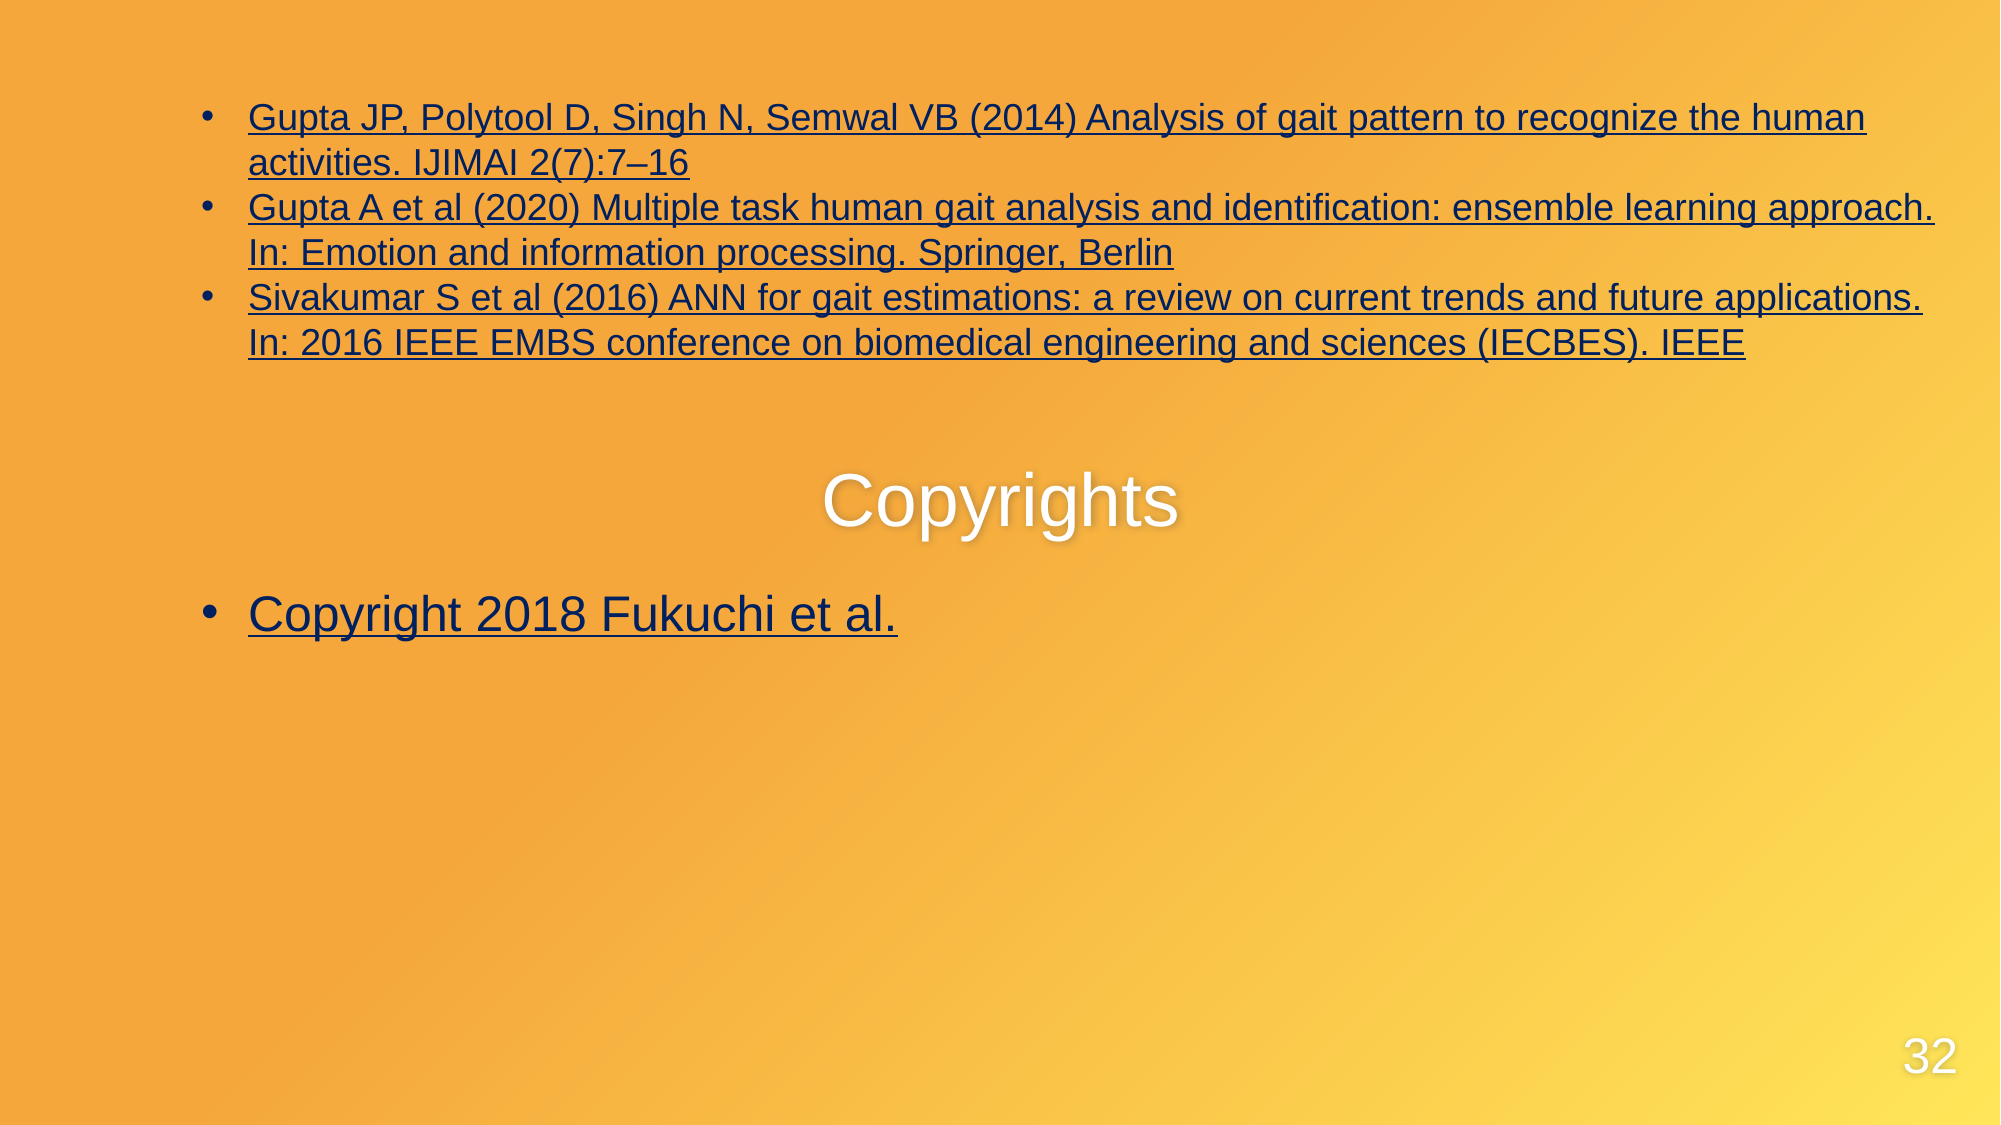

Gupta JP, Polytool D, Singh N, Semwal VB (2014) Analysis of gait pattern to recognize the human activities. IJIMAI 2(7):7–16
Gupta A et al (2020) Multiple task human gait analysis and identification: ensemble learning approach. In: Emotion and information processing. Springer, Berlin
Sivakumar S et al (2016) ANN for gait estimations: a review on current trends and future applications. In: 2016 IEEE EMBS conference on biomedical engineering and sciences (IECBES). IEEE

# Copyrights
Copyright 2018 Fukuchi et al.

32